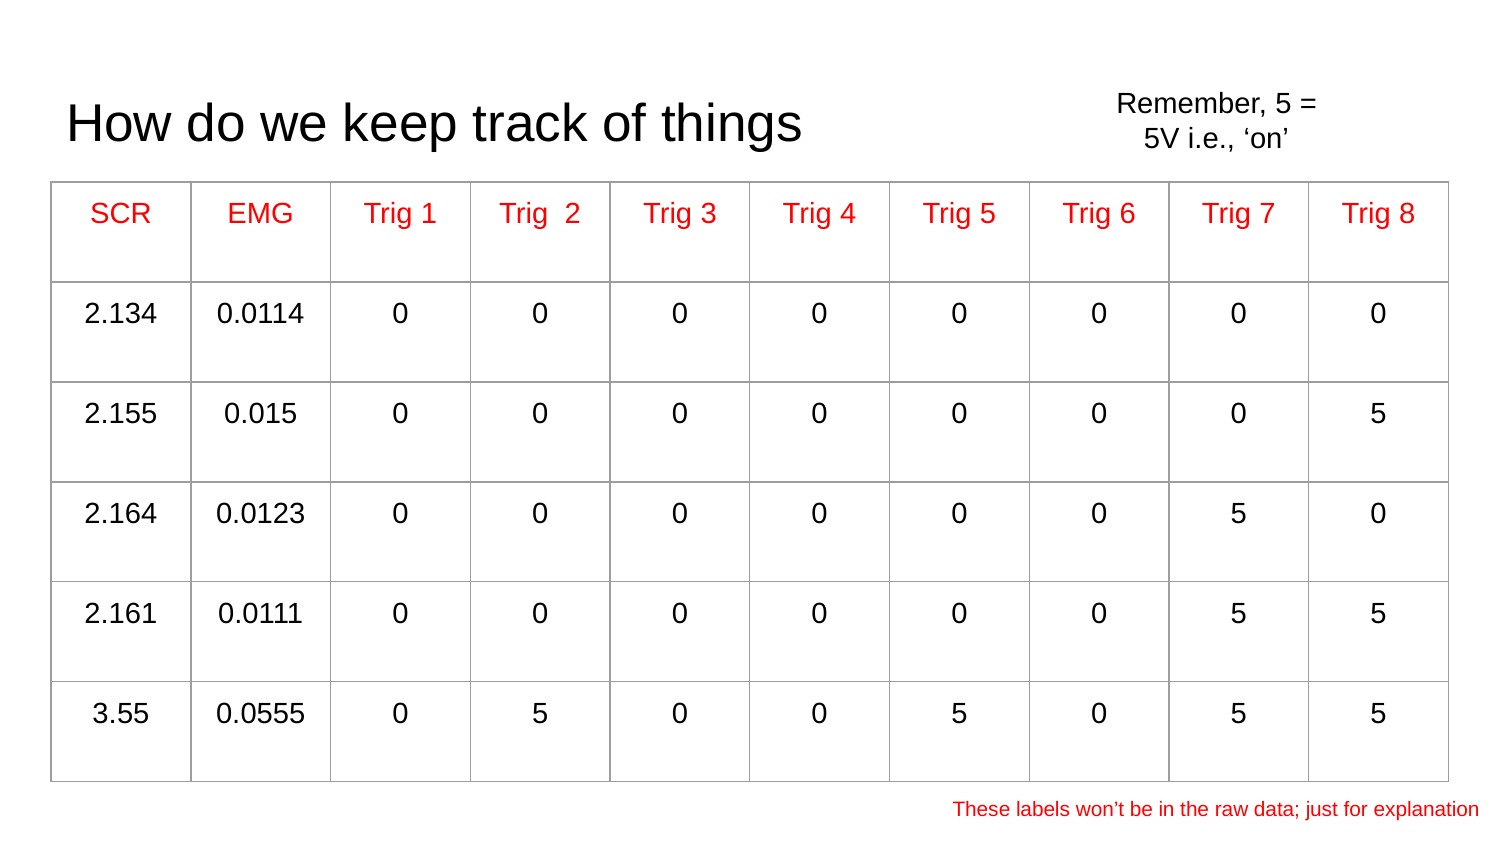

Remember, 5 = 5V i.e., ‘on’
# How do we keep track of things
| SCR | EMG | Trig 1 | Trig 2 | Trig 3 | Trig 4 | Trig 5 | Trig 6 | Trig 7 | Trig 8 |
| --- | --- | --- | --- | --- | --- | --- | --- | --- | --- |
| 2.134 | 0.0114 | 0 | 0 | 0 | 0 | 0 | 0 | 0 | 0 |
| 2.155 | 0.015 | 0 | 0 | 0 | 0 | 0 | 0 | 0 | 5 |
| 2.164 | 0.0123 | 0 | 0 | 0 | 0 | 0 | 0 | 5 | 0 |
| 2.161 | 0.0111 | 0 | 0 | 0 | 0 | 0 | 0 | 5 | 5 |
| 3.55 | 0.0555 | 0 | 5 | 0 | 0 | 5 | 0 | 5 | 5 |
These labels won’t be in the raw data; just for explanation